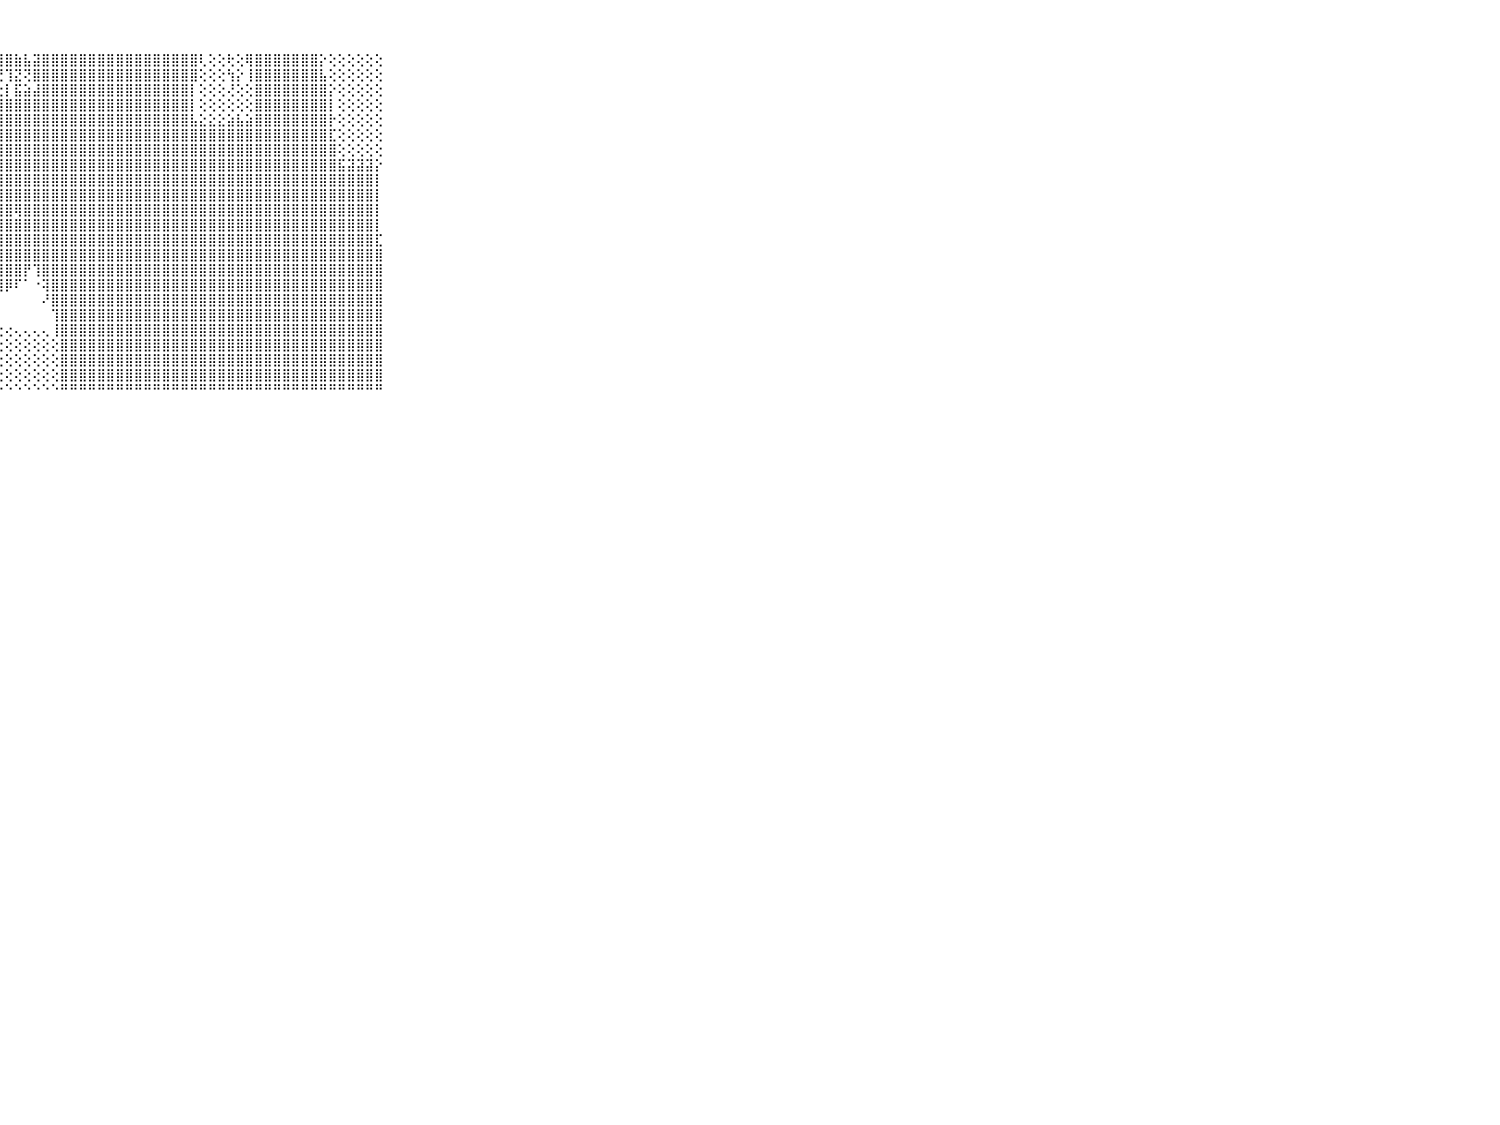

⠀⠀⠀⠀⠀⠀⠀⠀⠀⠀⠀⣿⣿⣿⣿⣿⣿⢟⢟⢕⢕⢕⢕⡵⢿⢕⣱⣿⣿⣷⣧⣽⣿⣿⣿⣿⣿⣿⣿⣿⣿⣿⣿⣿⣿⣿⣿⣿⣿⢇⢕⢕⢗⢕⢿⣿⣿⣿⣿⣿⣿⣿⡕⢕⢕⢕⢕⢕⢕⠀⠀⠀⠀⠀⠀⠀⠀⠀⠀⠀⠀
⠀⠀⠀⠀⠀⠀⠀⠀⠀⠀⠀⣿⣿⣿⣿⡿⢗⡕⡕⢕⡕⢕⣕⣹⣮⡟⢟⢟⢹⣝⢝⣿⣿⣿⣿⣿⣿⣿⣿⣿⣿⣿⣿⣿⣿⣿⣿⣿⣿⢕⢕⢕⢳⡕⢸⣿⣿⣿⣿⣿⣿⣿⣧⢕⢕⢕⢕⢕⢕⠀⠀⠀⠀⠀⠀⠀⠀⠀⠀⠀⠀
⠀⠀⠀⠀⠀⠀⠀⠀⠀⠀⠀⣿⣿⣿⣿⢕⣵⣧⣕⡝⣿⢕⢝⢇⢕⢄⢔⢕⡇⣯⣵⣼⣿⣿⣿⣿⣿⣿⣿⣿⣿⣿⣿⣿⣿⣿⣿⣿⡇⢕⢕⢕⢜⢕⢕⣿⣿⣿⣿⣿⣿⣿⣿⡕⢕⢕⢕⢕⢕⠀⠀⠀⠀⠀⠀⠀⠀⠀⠀⠀⠀
⠀⠀⠀⠀⠀⠀⠀⠀⠀⠀⠀⣿⣿⣿⣿⡇⢻⣿⣷⣷⣾⣵⣵⣧⣵⣵⣵⣾⣿⣿⣿⣿⣿⣿⣿⣿⣿⣿⣿⣿⣿⣿⣿⣿⣿⣿⣿⣿⡇⢕⢕⢕⢕⢕⢕⣿⣿⣿⣿⣿⣿⣿⣿⡇⢕⢕⢕⢕⢕⠀⠀⠀⠀⠀⠀⠀⠀⠀⠀⠀⠀
⠀⠀⠀⠀⠀⠀⠀⠀⠀⠀⠀⣿⣿⣿⣿⡇⢱⣏⣿⣿⣿⣿⣿⣿⣿⣿⣿⣿⣿⣿⣿⣿⣿⣿⣿⣿⣿⣿⣿⣿⣿⣿⣿⣿⣿⣿⣿⣿⣧⣕⣕⣕⣵⣧⣵⣿⣿⣿⣿⣿⣿⣿⣿⡗⢕⢕⢕⢕⢕⠀⠀⠀⠀⠀⠀⠀⠀⠀⠀⠀⠀
⠀⠀⠀⠀⠀⠀⠀⠀⠀⠀⠀⣿⣿⣿⣿⡇⢜⣿⣿⣿⣿⣿⣿⣿⣿⣿⣿⣿⣿⣿⣿⣿⣿⣿⣿⣿⣿⣿⣿⣿⣿⣿⣿⣿⣿⣿⣿⣿⣿⣿⣿⣿⣿⣿⣿⣿⣿⣿⣿⣿⣿⣿⣿⣏⢕⢕⢕⢕⢕⠀⠀⠀⠀⠀⠀⠀⠀⠀⠀⠀⠀
⠀⠀⠀⠀⠀⠀⠀⠀⠀⠀⠀⣿⣿⣿⣿⣇⢕⢸⣿⣿⣿⣿⣿⣿⣿⣿⣿⣿⣿⣿⣿⣿⣿⣿⣿⣿⣿⣿⣿⣿⣿⣿⣿⣿⣿⣿⣿⣿⣿⣿⣿⣿⣿⣿⣿⣿⣿⣿⣿⣿⣿⣿⣿⣿⢕⢕⢕⢕⢕⠀⠀⠀⠀⠀⠀⠀⠀⠀⠀⠀⠀
⠀⠀⠀⠀⠀⠀⠀⠀⠀⠀⠀⣿⣿⣿⣿⣿⡕⢱⣿⣿⣿⣿⣿⣿⣿⣿⣿⣿⣿⣿⣿⣿⣿⣿⣿⣿⣿⣿⣿⣿⣿⣿⣿⣿⣿⣿⣿⣿⣿⣿⣿⣿⣿⣿⣿⣿⣿⣿⣿⣿⣿⣿⣿⣿⣯⣽⣽⣽⡕⠀⠀⠀⠀⠀⠀⠀⠀⠀⠀⠀⠀
⠀⠀⠀⠀⠀⠀⠀⠀⠀⠀⠀⣿⣿⣿⣿⣿⣿⣿⣿⣿⣿⣿⣿⣿⣿⣿⣿⣿⣿⣿⣿⣿⣿⣿⣿⣿⣿⣿⣿⣿⣿⣿⣿⣿⣿⣿⣿⣿⣿⣿⣿⣿⣿⣿⣿⣿⣿⣿⣿⣿⣿⣿⣿⣿⣿⣿⣿⣿⡇⠀⠀⠀⠀⠀⠀⠀⠀⠀⠀⠀⠀
⠀⠀⠀⠀⠀⠀⠀⠀⠀⠀⠀⣿⣿⣿⣿⣿⣿⣿⣿⣿⣿⣿⣿⣿⣿⣿⣿⣿⣿⣿⣿⣿⣿⣿⣿⣿⣿⣿⣿⣿⣿⣿⣿⣿⣿⣿⣿⣿⣿⣿⣿⣿⣿⣿⣿⣿⣿⣿⣿⣿⣿⣿⣿⣿⣿⣿⣿⣿⡇⠀⠀⠀⠀⠀⠀⠀⠀⠀⠀⠀⠀
⠀⠀⠀⠀⠀⠀⠀⠀⠀⠀⠀⣿⣿⣿⣿⣿⣿⣿⣿⣿⣿⣿⣿⣿⣿⣿⣿⣿⣿⢿⣿⣿⣿⣿⣿⣿⣿⣿⣿⣿⣿⣿⣿⣿⣿⣿⣿⣿⣿⣿⣿⣿⣿⣿⣿⣿⣿⣿⣿⣿⣿⣿⣿⣿⣿⣿⣿⣿⡇⠀⠀⠀⠀⠀⠀⠀⠀⠀⠀⠀⠀
⠀⠀⠀⠀⠀⠀⠀⠀⠀⠀⠀⣿⣿⣿⣿⣿⣿⣿⣿⣿⣿⣿⣿⣿⣿⣿⣿⣿⣿⣿⣿⣿⣿⣿⣿⣿⣿⣿⣿⣿⣿⣿⣿⣿⣿⣿⣿⣿⣿⣿⣿⣿⣿⣿⣿⣿⣿⣿⣿⣿⣿⣿⣿⣿⣿⣿⣿⣿⡇⠀⠀⠀⠀⠀⠀⠀⠀⠀⠀⠀⠀
⠀⠀⠀⠀⠀⠀⠀⠀⠀⠀⠀⣿⣿⣿⣿⣿⣿⢟⢻⣿⣿⣿⣿⣿⣿⣿⣿⣿⣿⣿⣿⣿⣿⣿⣿⣿⣿⣿⣿⣿⣿⣿⣿⣿⣿⣿⣿⣿⣿⣿⣿⣿⣿⣿⣿⣿⣿⣿⣿⣿⣿⣿⣿⣿⣿⣿⣿⣿⣏⠀⠀⠀⠀⠀⠀⠀⠀⠀⠀⠀⠀
⠀⠀⠀⠀⠀⠀⠀⠀⠀⠀⠀⣿⣿⣿⣿⣿⣿⢕⢜⣿⣿⣿⣿⣿⣿⣿⣿⣿⣿⣿⣿⣿⣿⣿⣿⣿⣿⣿⣿⣿⣿⣿⣿⣿⣿⣿⣿⣿⣿⣿⣿⣿⣿⣿⣿⣿⣿⣿⣿⣿⣿⣿⣿⣿⣿⣿⣿⣿⣿⠀⠀⠀⠀⠀⠀⠀⠀⠀⠀⠀⠀
⠀⠀⠀⠀⠀⠀⠀⠀⠀⠀⠀⣿⣿⣿⣿⣿⣿⡇⢕⢝⣿⣿⣿⣿⣿⣿⣿⣿⣿⣿⡟⢹⣿⣿⣿⣿⣿⣿⣿⣿⣿⣿⣿⣿⣿⣿⣿⣿⣿⣿⣿⣿⣿⣿⣿⣿⣿⣿⣿⣿⣿⣿⣿⣿⣿⣿⣿⣿⣿⠀⠀⠀⠀⠀⠀⠀⠀⠀⠀⠀⠀
⠀⠀⠀⠀⠀⠀⠀⠀⠀⠀⠀⣿⣿⣿⣿⣿⣿⣿⡕⢕⢜⢟⢿⣿⡿⢿⢟⣻⡿⠏⠁⠐⢽⣿⣿⣿⣿⣿⣿⣿⣿⣿⣿⣿⣿⣿⣿⣿⣿⣿⣿⣿⣿⣿⣿⣿⣿⣿⣿⣿⣿⣿⣿⣿⣿⣿⣿⣿⣿⠀⠀⠀⠀⠀⠀⠀⠀⠀⠀⠀⠀
⠀⠀⠀⠀⠀⠀⠀⠀⠀⠀⠀⣿⣿⣿⣿⣿⣿⣿⣷⢕⢕⢕⢕⢕⢕⠕⠁⠁⠀⠀⠀⠀⠜⣿⣿⣿⣿⣿⣿⣿⣿⣿⣿⣿⣿⣿⣿⣿⣿⣿⣿⣿⣿⣿⣿⣿⣿⣿⣿⣿⣿⣿⣿⣿⣿⣿⣿⣿⣿⠀⠀⠀⠀⠀⠀⠀⠀⠀⠀⠀⠀
⠀⠀⠀⠀⠀⠀⠀⠀⠀⠀⠀⣿⣿⣿⣿⣿⣿⣿⣿⡇⢕⢕⢕⢔⢅⢄⢄⠀⠀⠀⠀⠀⠀⢹⣿⣿⣿⣿⣿⣿⣿⣿⣿⣿⣿⣿⣿⣿⣿⣿⣿⣿⣿⣿⣿⣿⣿⣿⣿⣿⣿⣿⣿⣿⣿⣿⣿⣿⣿⠀⠀⠀⠀⠀⠀⠀⠀⠀⠀⠀⠀
⠀⠀⠀⠀⠀⠀⠀⠀⠀⠀⠀⣿⣿⣿⣿⣿⣿⣿⣿⣇⢕⢕⢕⢕⢕⢅⢅⢔⢔⢄⢄⢄⢄⢸⣿⣿⣿⣿⣿⣿⣿⣿⣿⣿⣿⣿⣿⣿⣿⣿⣿⣿⣿⣿⣿⣿⣿⣿⣿⣿⣿⣿⣿⣿⣿⣿⣿⣿⣿⠀⠀⠀⠀⠀⠀⠀⠀⠀⠀⠀⠀
⠀⠀⠀⠀⠀⠀⠀⠀⠀⠀⠀⣿⣿⣿⣿⣿⣿⣿⣿⣿⣿⣵⡕⢕⢕⢕⢕⢕⢕⢕⢕⢕⢕⢕⣿⣿⣿⣿⣿⣿⣿⣿⣿⣿⣿⣿⣿⣿⣿⣿⣿⣿⣿⣿⣿⣿⣿⣿⣿⣿⣿⣿⣿⣿⣿⣿⣿⣿⣿⠀⠀⠀⠀⠀⠀⠀⠀⠀⠀⠀⠀
⠀⠀⠀⠀⠀⠀⠀⠀⠀⠀⠀⣿⣿⣿⣿⣿⣿⣿⣿⣿⣿⣿⣿⣷⣧⡕⢕⢕⢕⢕⢕⢕⢕⢕⣿⣿⣿⣿⣿⣿⣿⣿⣿⣿⣿⣿⣿⣿⣿⣿⣿⣿⣿⣿⣿⣿⣿⣿⣿⣿⣿⣿⣿⣿⣿⣿⣿⣿⣿⠀⠀⠀⠀⠀⠀⠀⠀⠀⠀⠀⠀
⠀⠀⠀⠀⠀⠀⠀⠀⠀⠀⠀⣿⣿⣿⣿⣿⣿⣿⣿⣿⣿⣿⣿⣿⣿⣿⢕⢕⢕⢕⢕⢕⢕⢕⣿⣿⣿⣿⣿⣿⣿⣿⣿⣿⣿⣿⣿⣿⣿⣿⣿⣿⣿⣿⣿⣿⣿⣿⣿⣿⣿⣿⣿⣿⣿⣿⣿⣿⣿⠀⠀⠀⠀⠀⠀⠀⠀⠀⠀⠀⠀
⠀⠀⠀⠀⠀⠀⠀⠀⠀⠀⠀⠛⠛⠛⠛⠛⠛⠛⠛⠛⠛⠛⠛⠛⠛⠛⠑⠑⠑⠑⠑⠑⠑⠑⠛⠛⠛⠛⠛⠛⠛⠛⠛⠛⠛⠛⠛⠛⠛⠛⠛⠛⠛⠛⠛⠛⠛⠛⠛⠛⠛⠛⠛⠛⠛⠛⠛⠛⠛⠀⠀⠀⠀⠀⠀⠀⠀⠀⠀⠀⠀